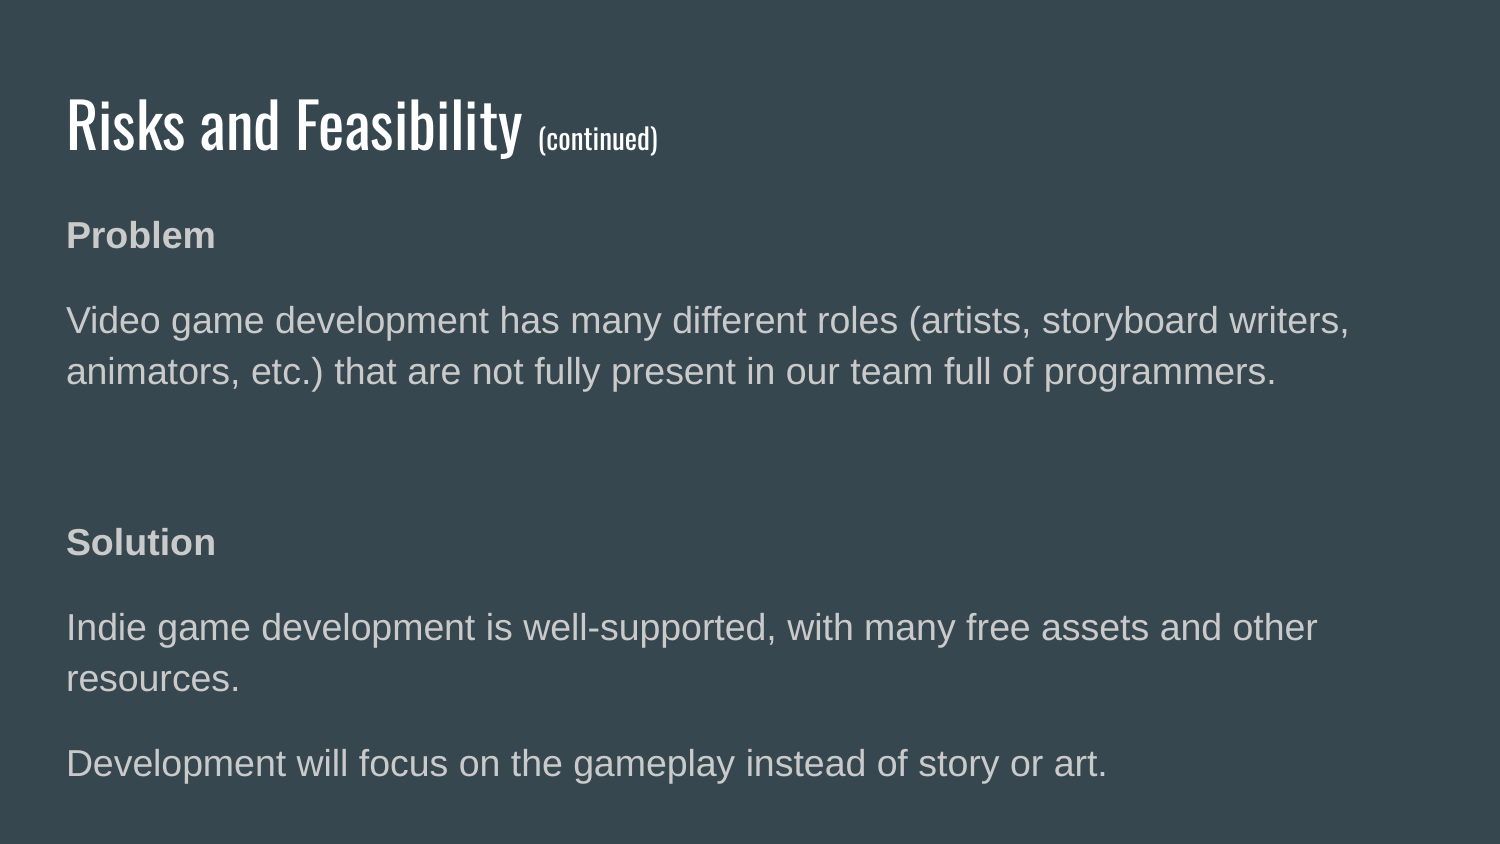

# Risks and Feasibility (continued)
Problem
Video game development has many different roles (artists, storyboard writers, animators, etc.) that are not fully present in our team full of programmers.

Solution
Indie game development is well-supported, with many free assets and other resources.
Development will focus on the gameplay instead of story or art.